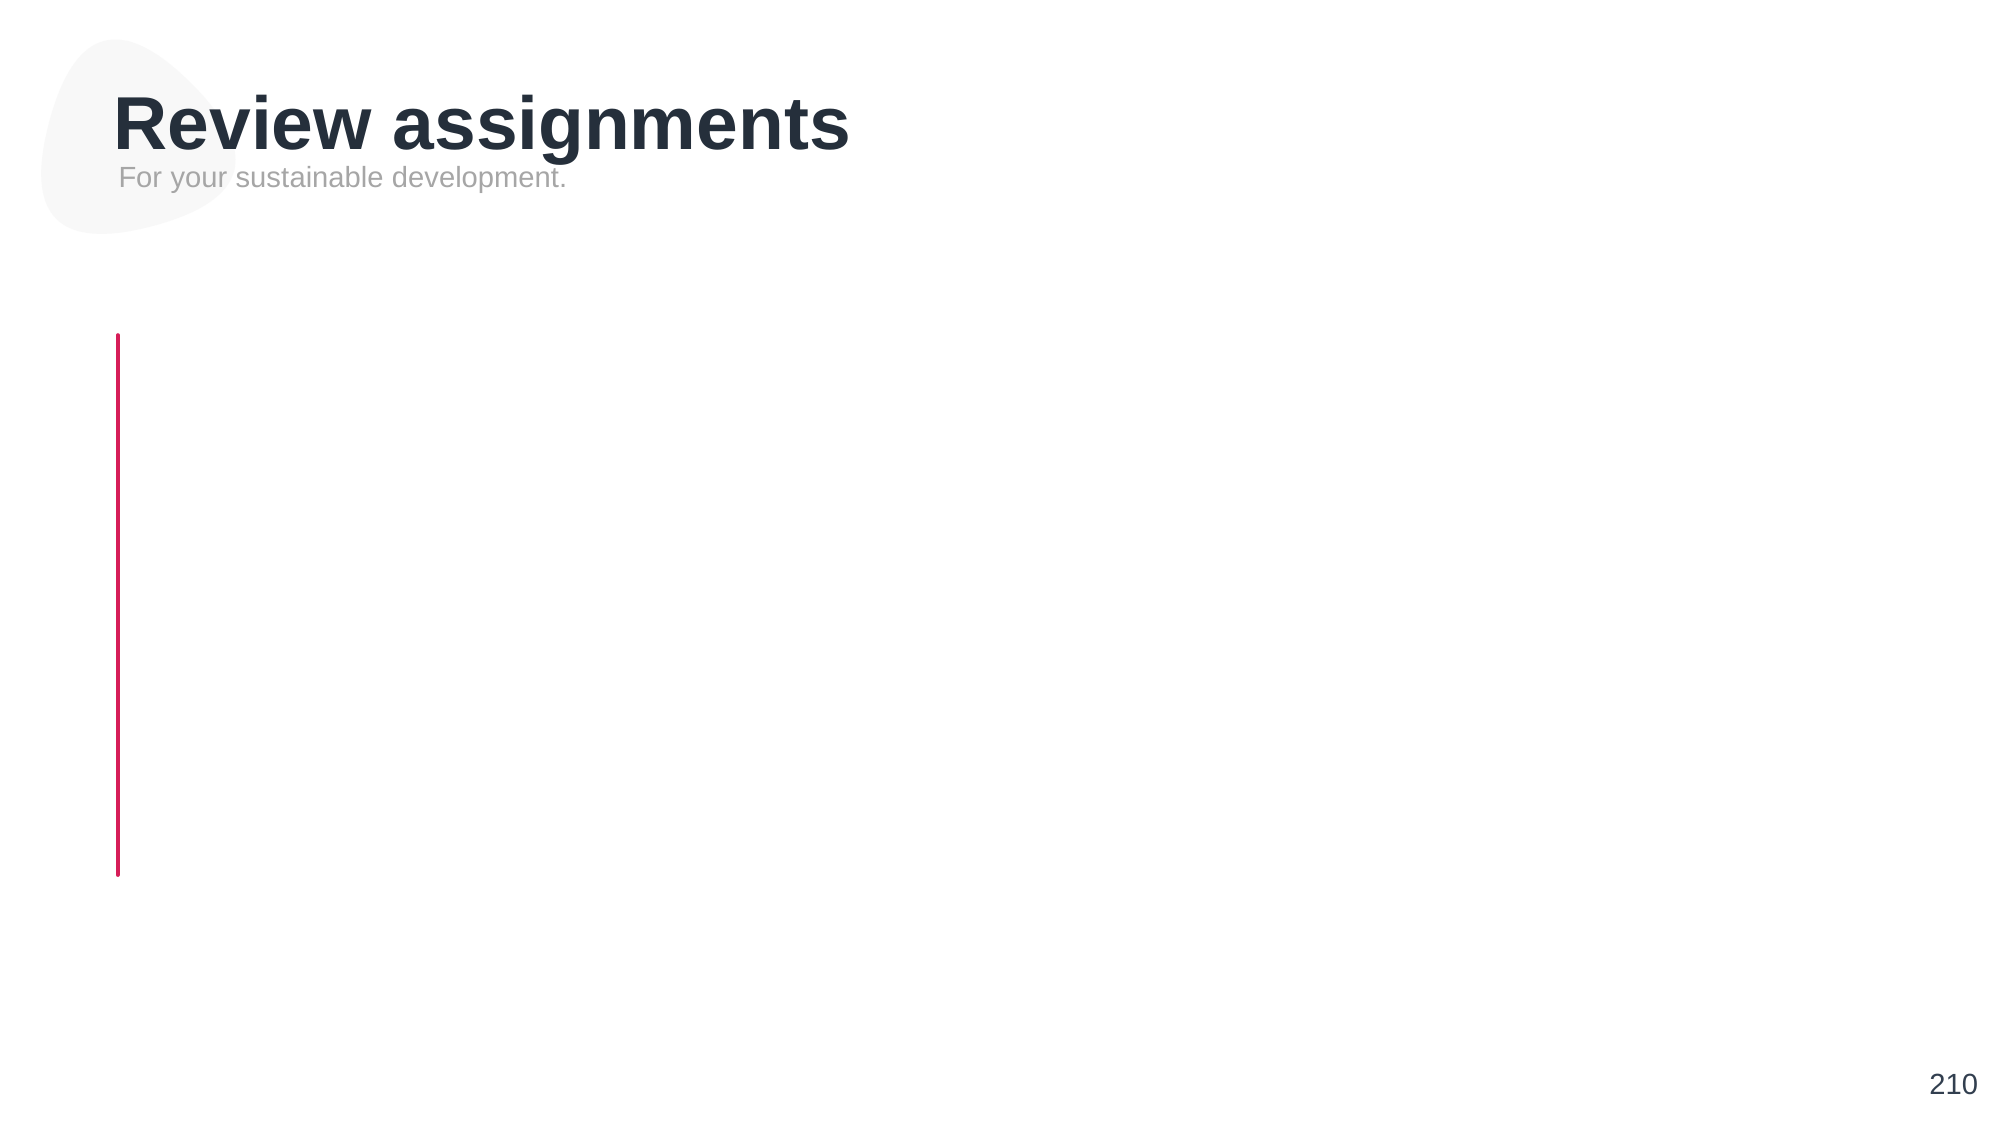

Review assignments
For your sustainable development.
210